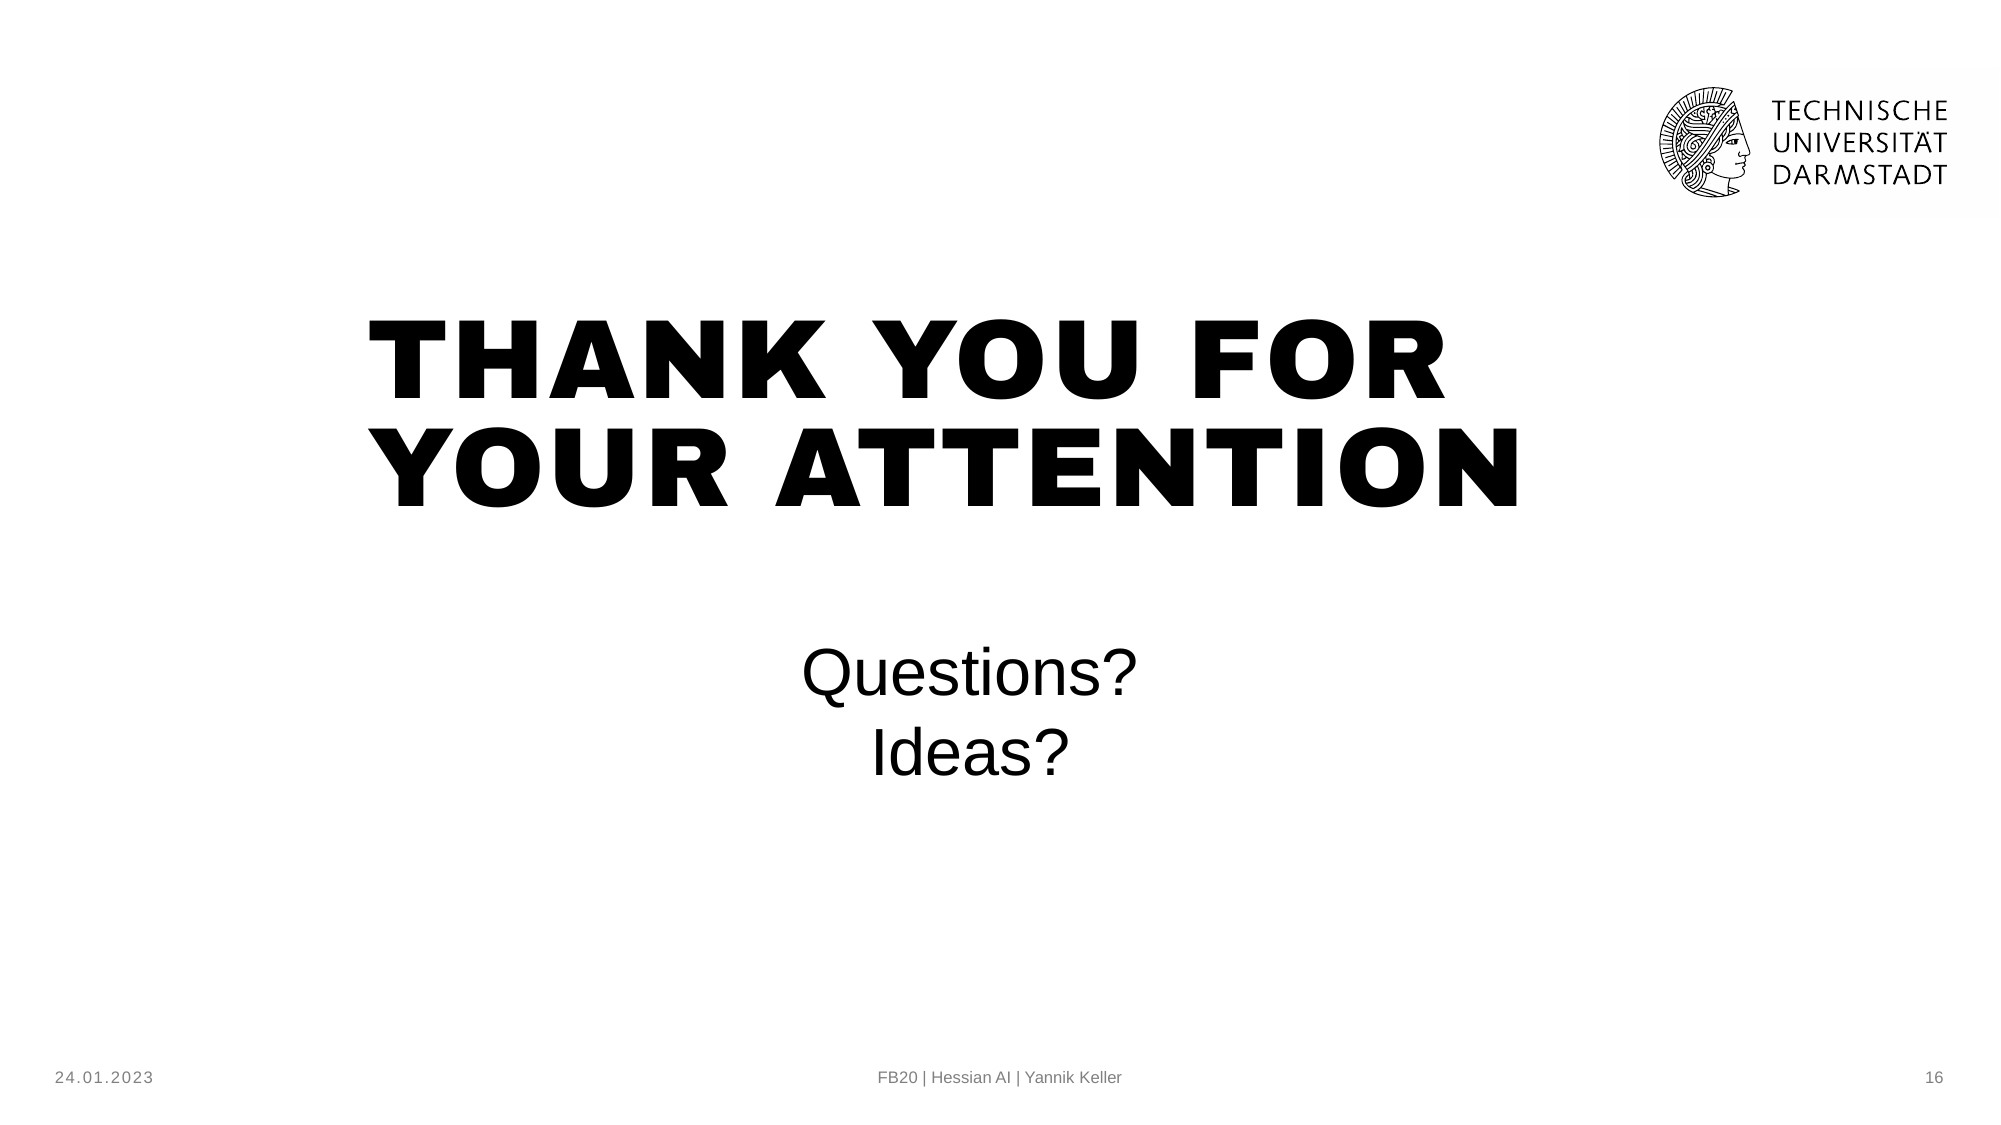

Thank you for your attention
Questions?
Ideas?
24.01.2023
FB20 | Hessian AI | Yannik Keller
16